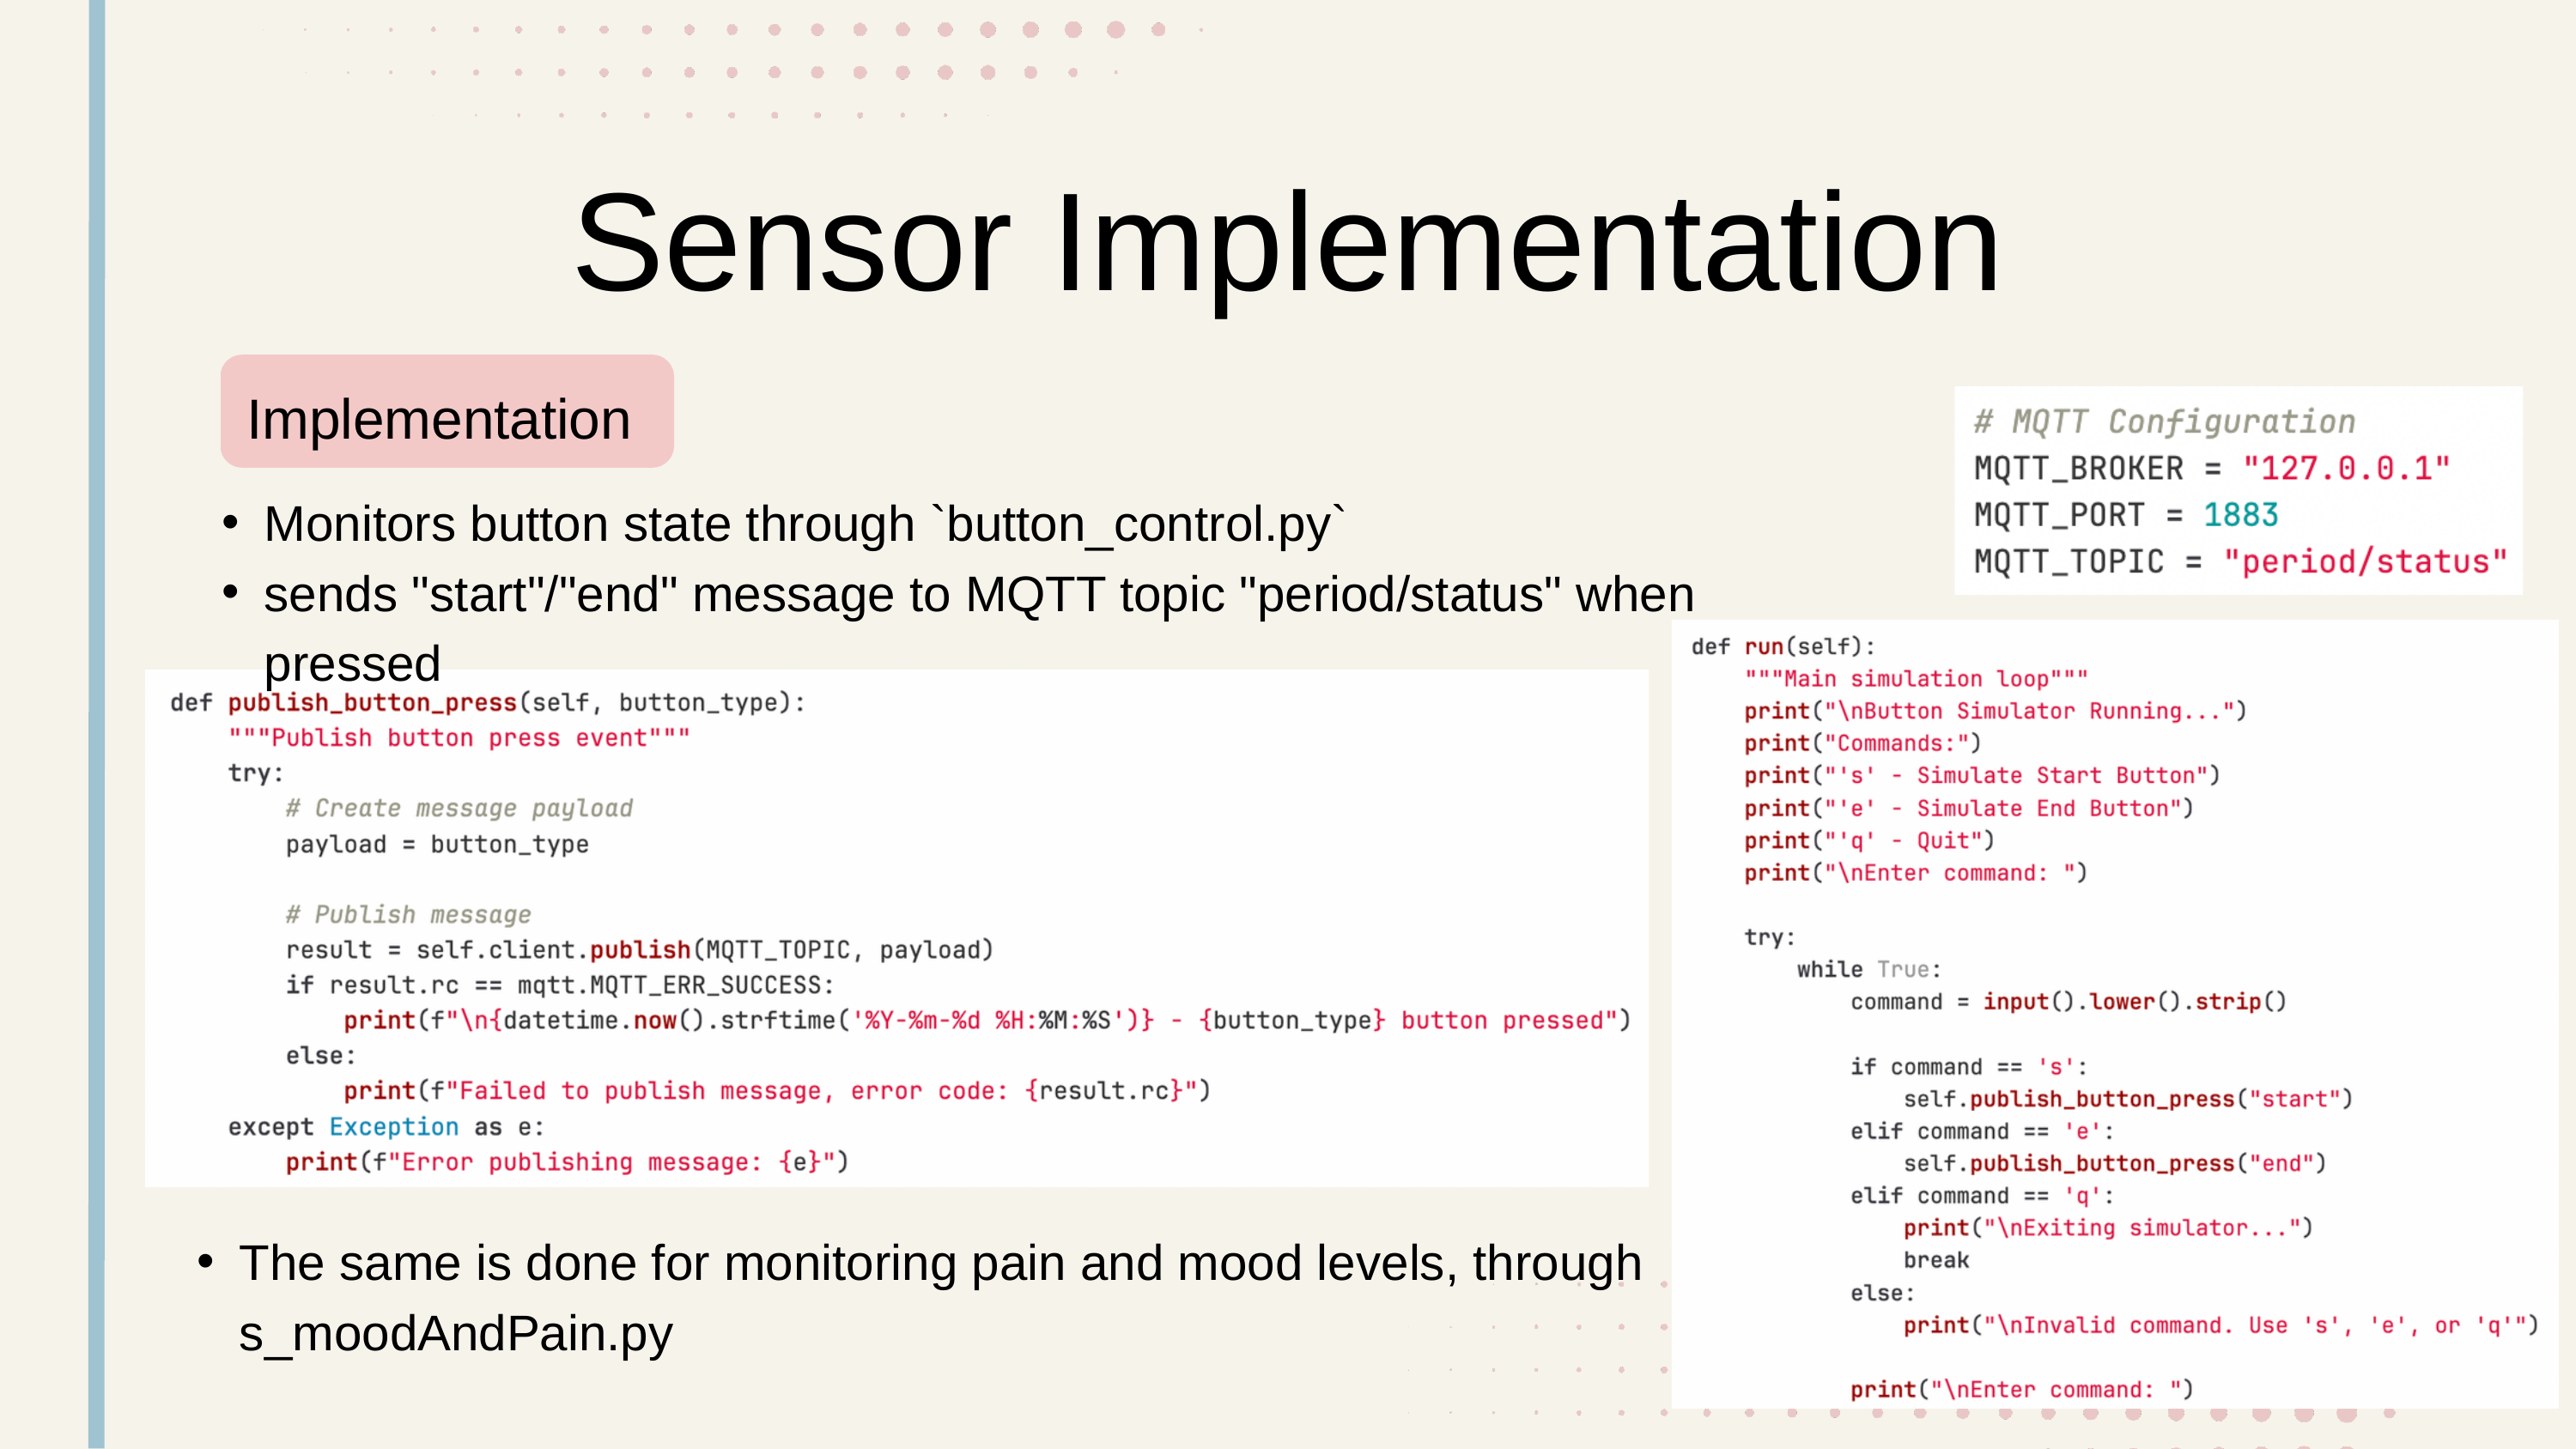

Sensor Implementation

Implementation

Monitors button state through `button_control.py`
sends "start"/"end" message to MQTT topic "period/status" when pressed

The same is done for monitoring pain and mood levels, through s_moodAndPain.py